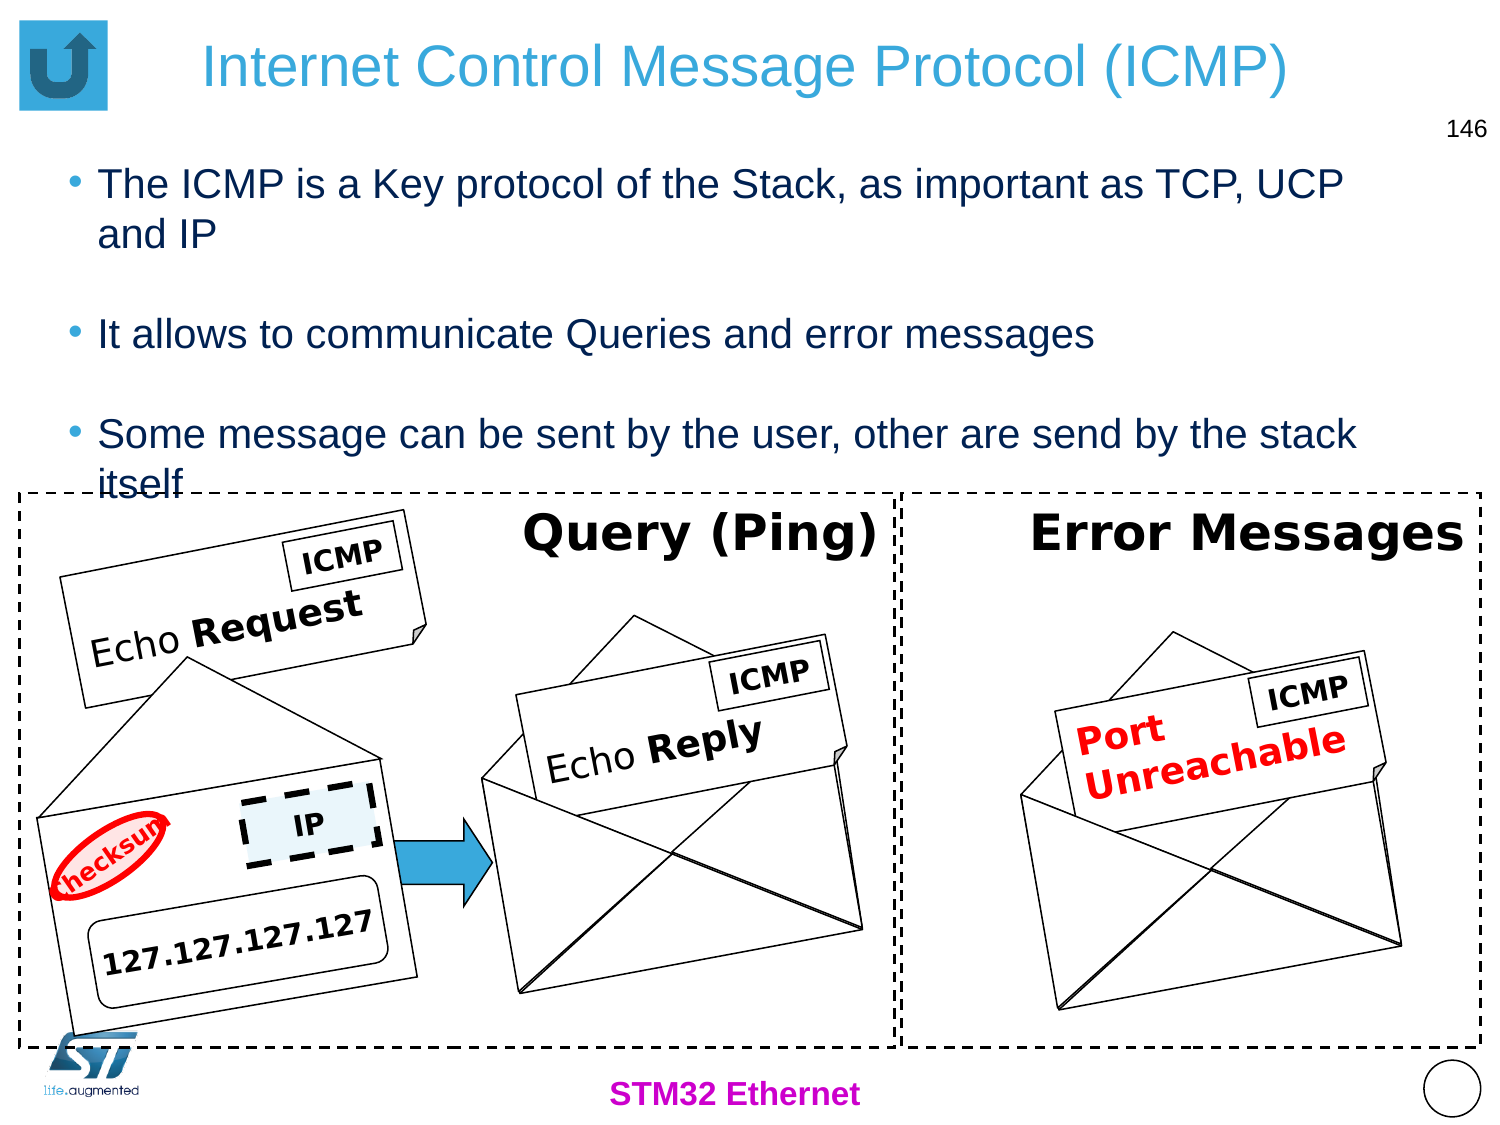

# Internet Control Message Protocol (ICMP)

146
The ICMP is a Key protocol of the Stack, as important as TCP, UCP and IP
It allows to communicate Queries and error messages
Some message can be sent by the user, other are send by the stack itself
Query (Ping)
ICMP

Echo Request

ICMP

Echo Reply

IP
Checksum
127.127.127.127

Error Messages

ICMP
Port
Unreachable